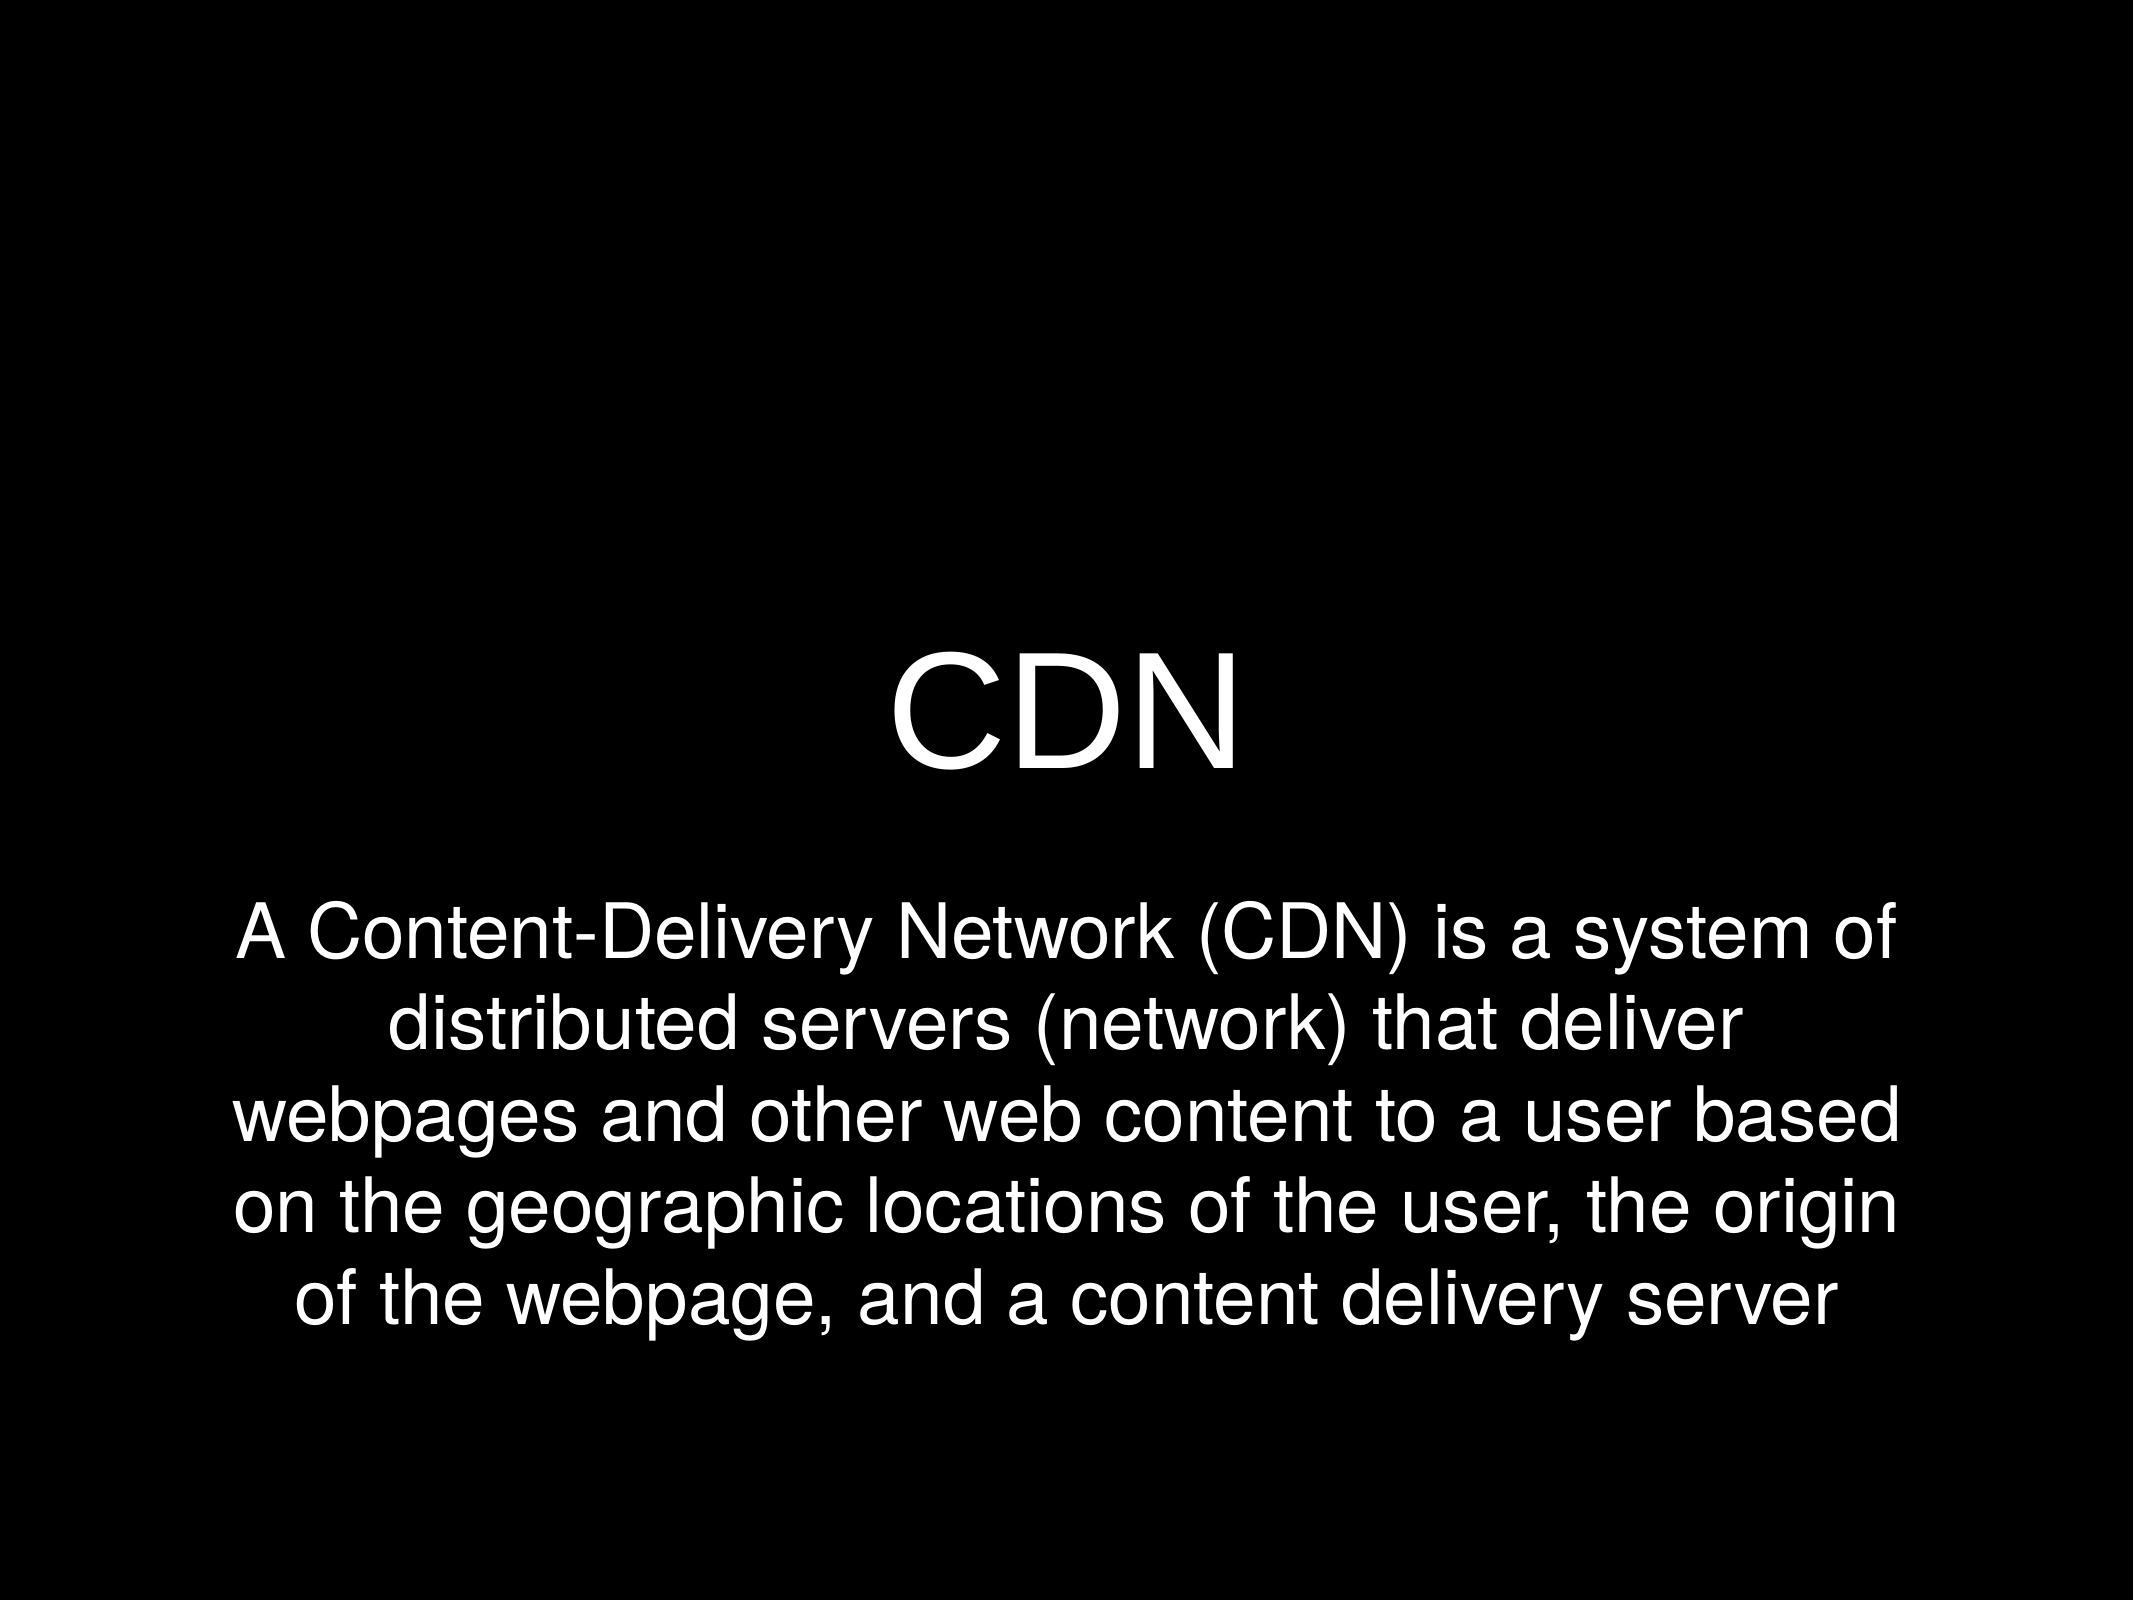

# CDN
A Content-Delivery Network (CDN) is a system of distributed servers (network) that deliver webpages and other web content to a user based on the geographic locations of the user, the origin of the webpage, and a content delivery server